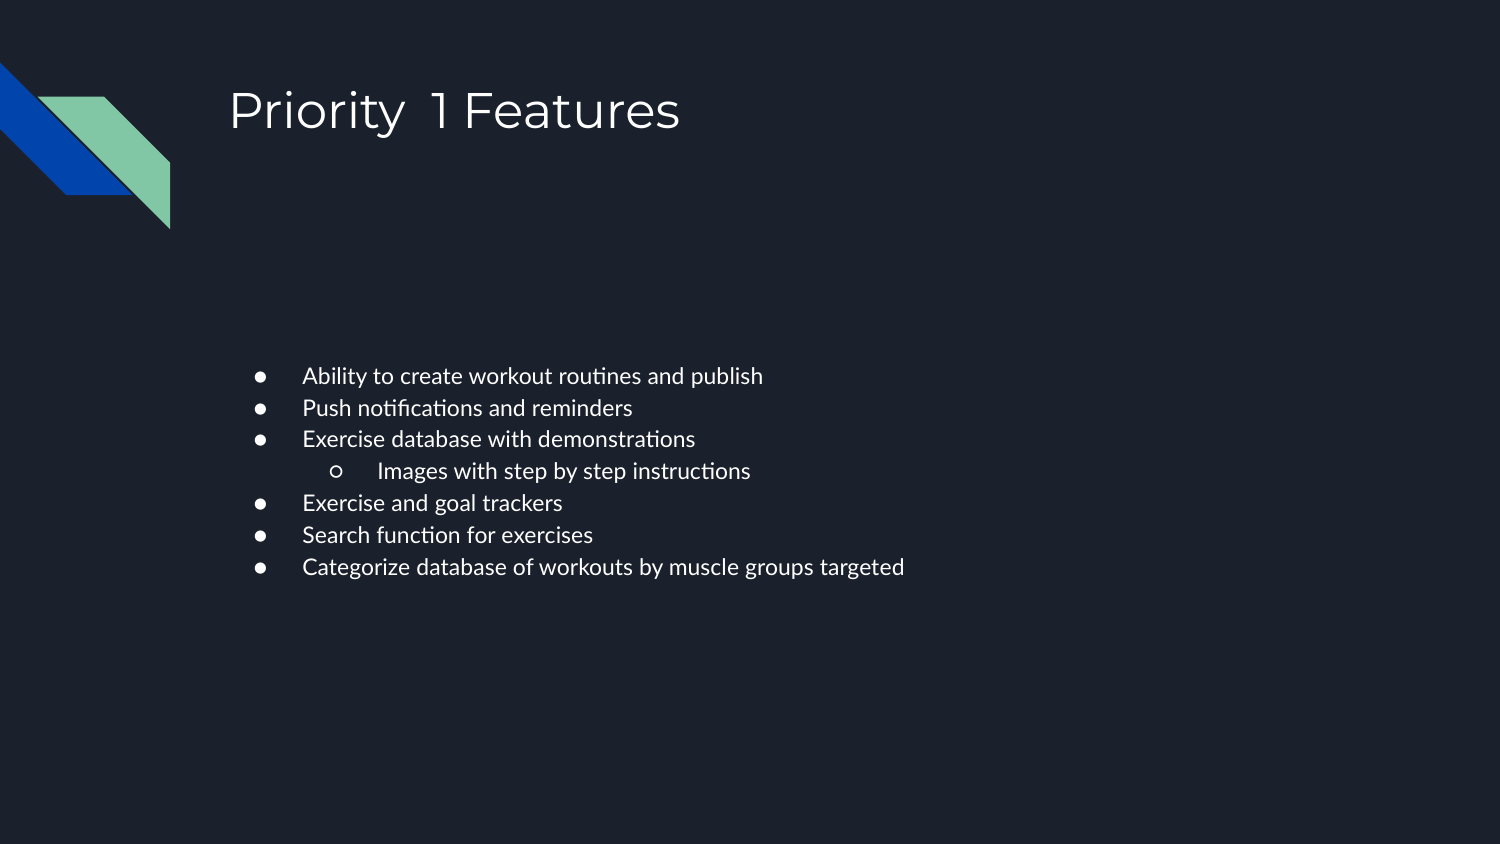

# Priority  1 Features
Ability to create workout routines and publish
Push notifications and reminders
Exercise database with demonstrations
Images with step by step instructions
Exercise and goal trackers
Search function for exercises
Categorize database of workouts by muscle groups targeted